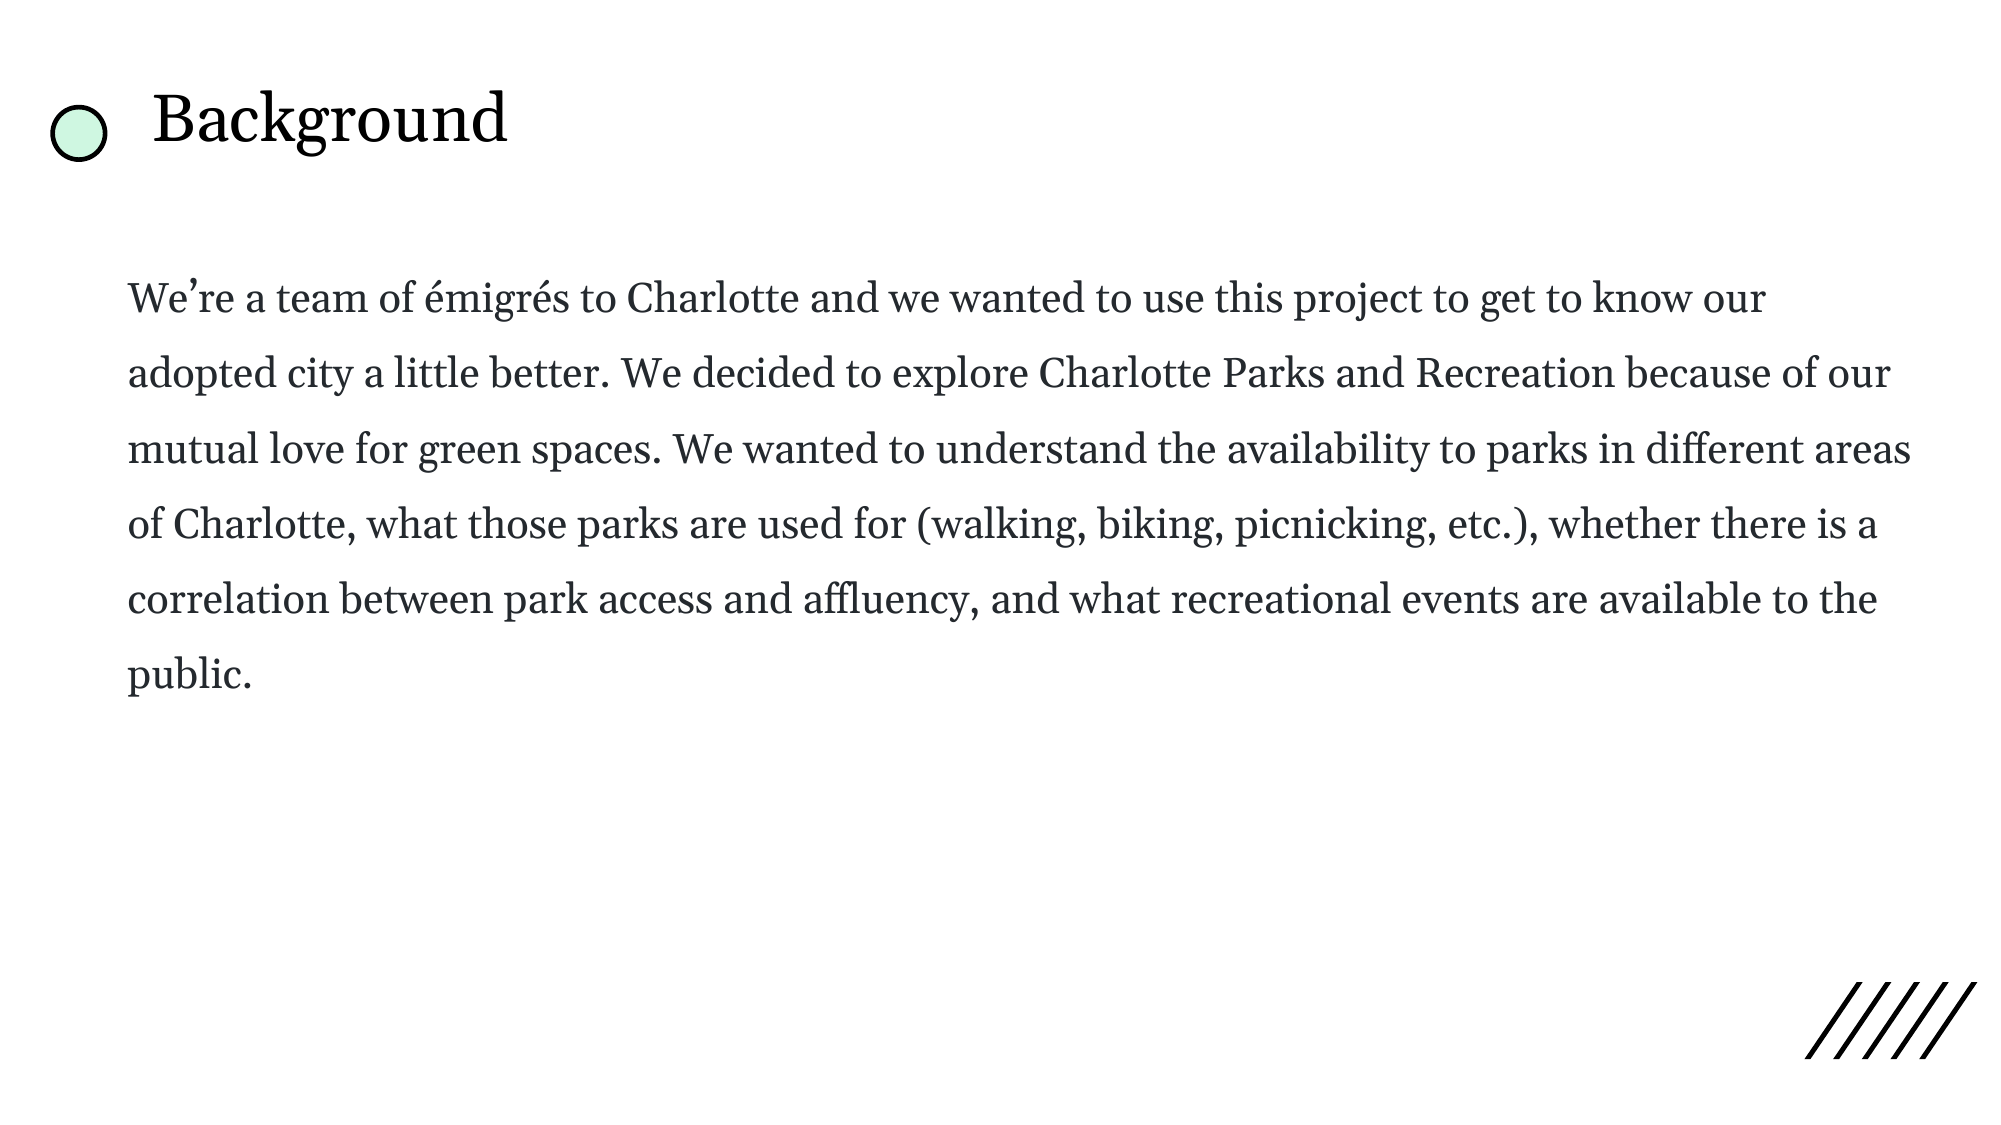

# Background
We’re a team of émigrés to Charlotte and we wanted to use this project to get to know our adopted city a little better. We decided to explore Charlotte Parks and Recreation because of our mutual love for green spaces. We wanted to understand the availability to parks in different areas of Charlotte, what those parks are used for (walking, biking, picnicking, etc.), whether there is a correlation between park access and affluency, and what recreational events are available to the public.